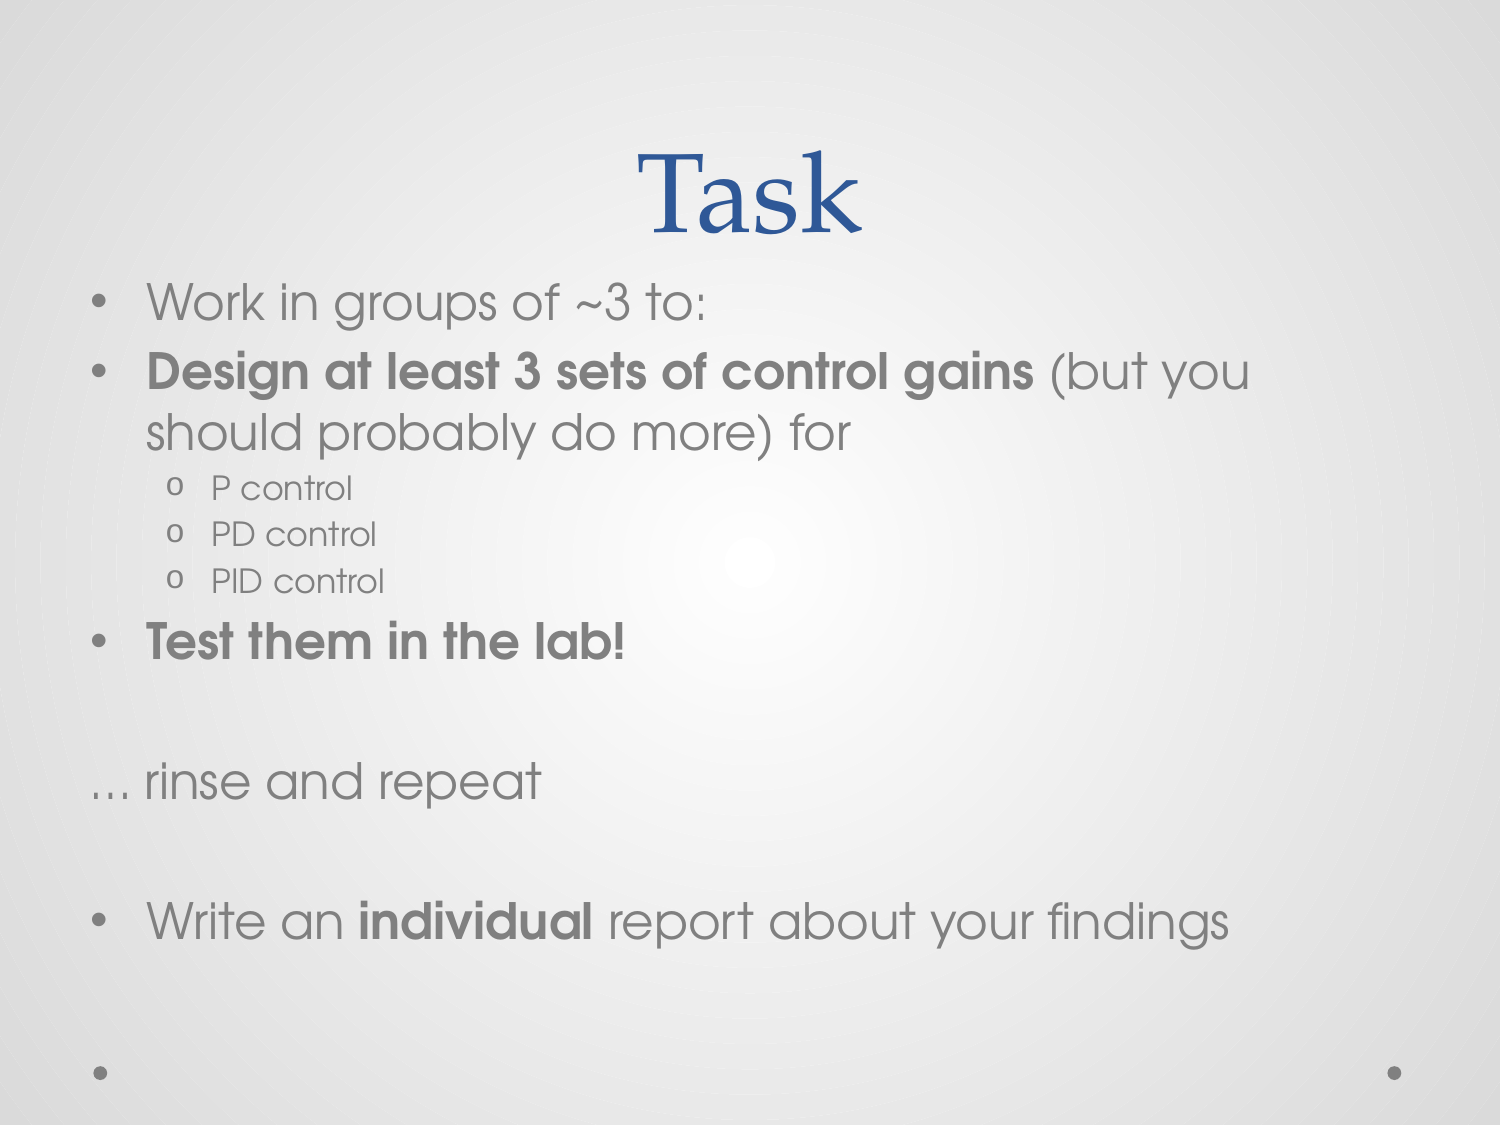

# Task
Work in groups of ~3 to:
Design at least 3 sets of control gains (but you should probably do more) for
P control
PD control
PID control
Test them in the lab!

… rinse and repeat

Write an individual report about your findings